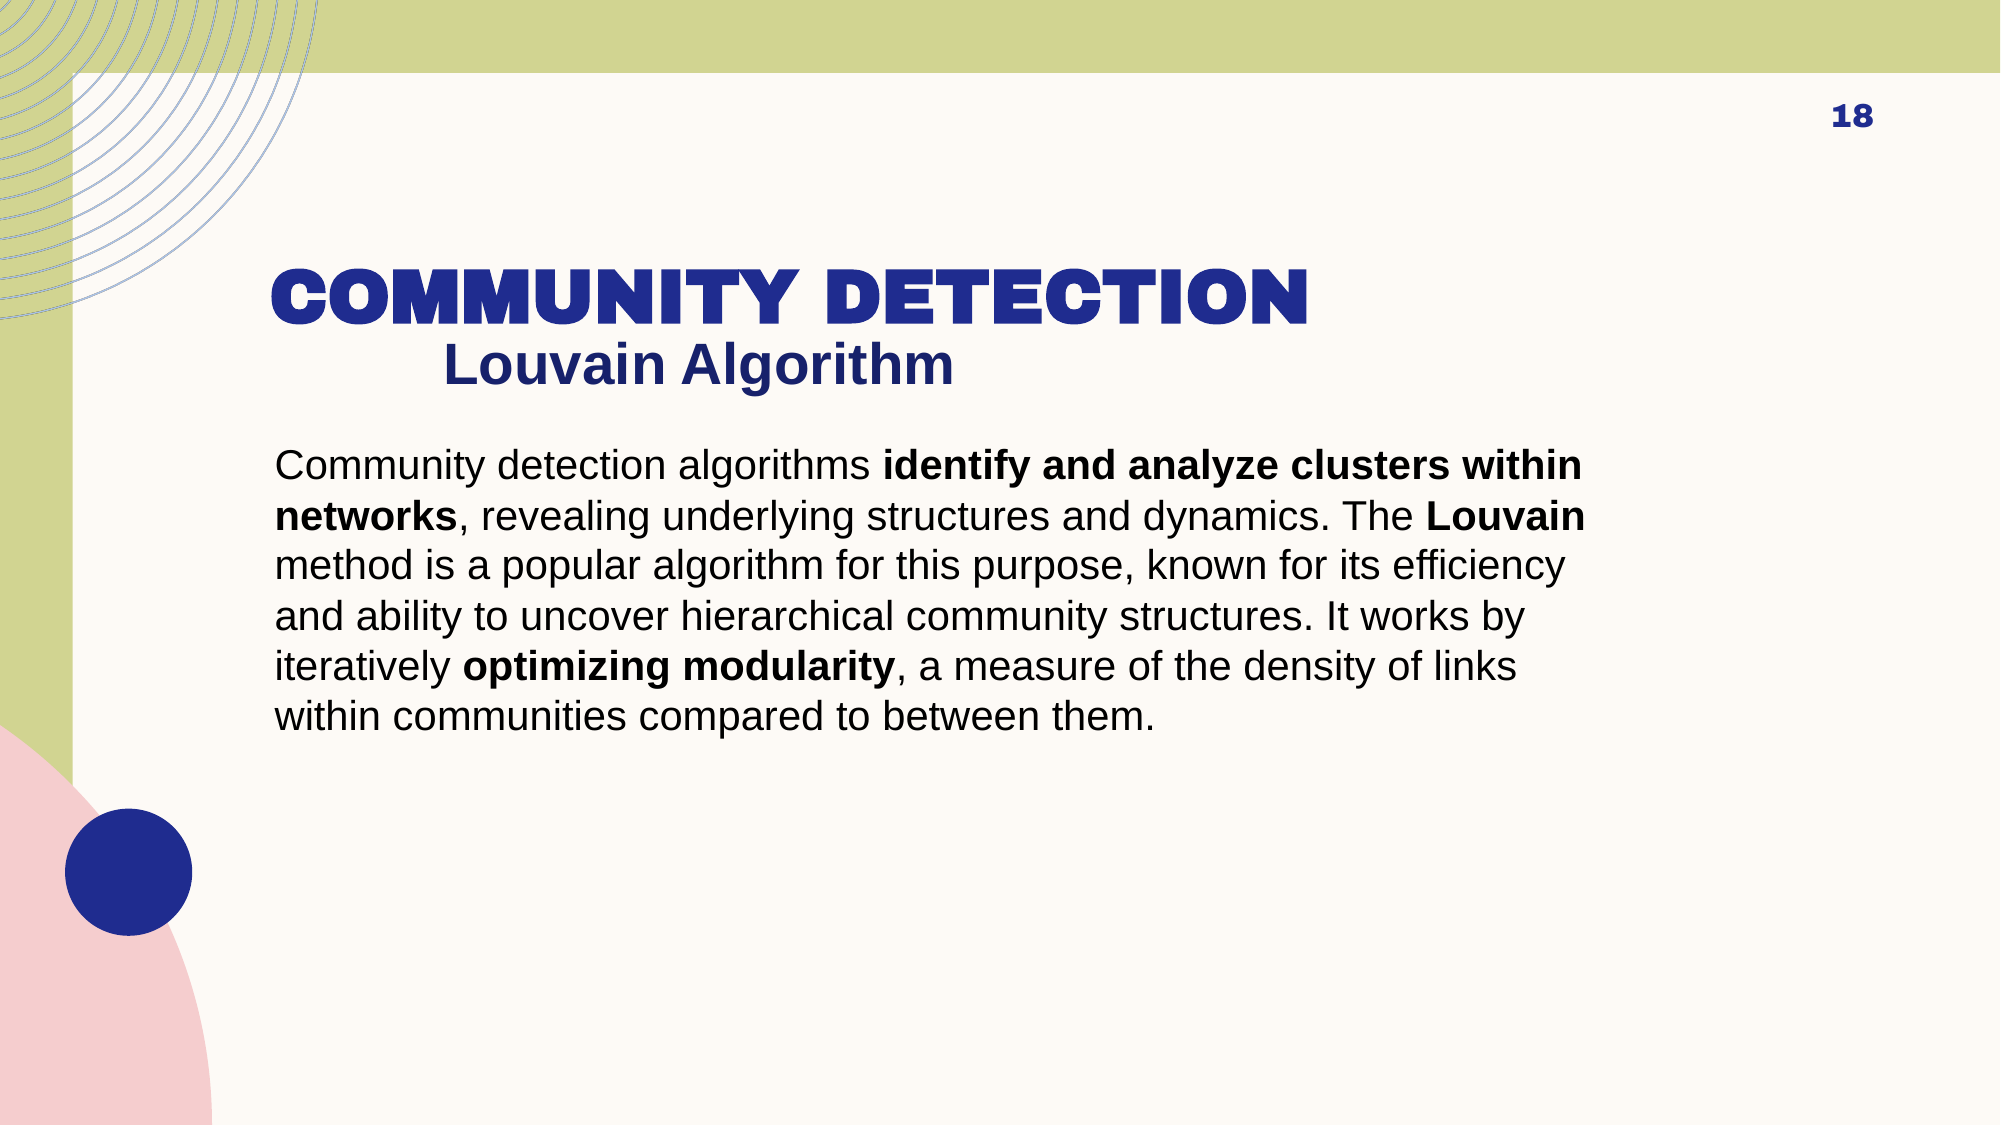

18
# Community detection
Louvain Algorithm
Community detection algorithms identify and analyze clusters within networks, revealing underlying structures and dynamics. The Louvain method is a popular algorithm for this purpose, known for its efficiency and ability to uncover hierarchical community structures. It works by iteratively optimizing modularity, a measure of the density of links within communities compared to between them.